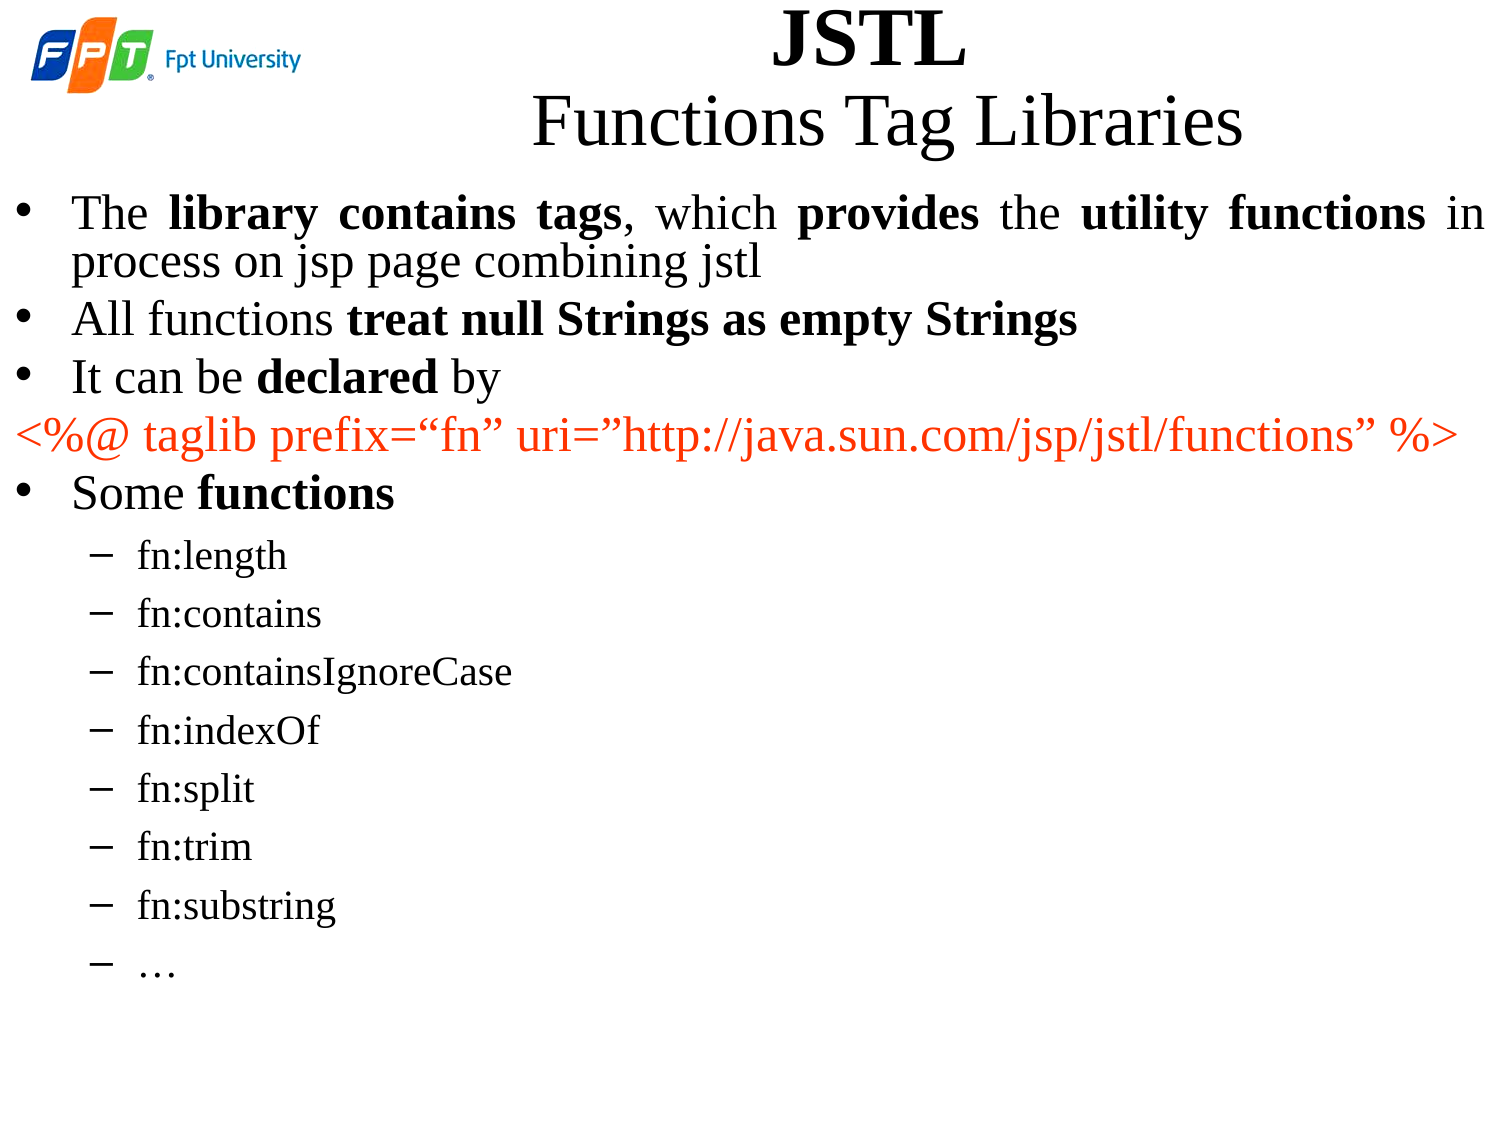

JSTL
 Functions Tag Libraries
The library contains tags, which provides the utility functions in process on jsp page combining jstl
All functions treat null Strings as empty Strings
It can be declared by
<%@ taglib prefix=“fn” uri=”http://java.sun.com/jsp/jstl/functions” %>
Some functions
fn:length
fn:contains
fn:containsIgnoreCase
fn:indexOf
fn:split
fn:trim
fn:substring
…